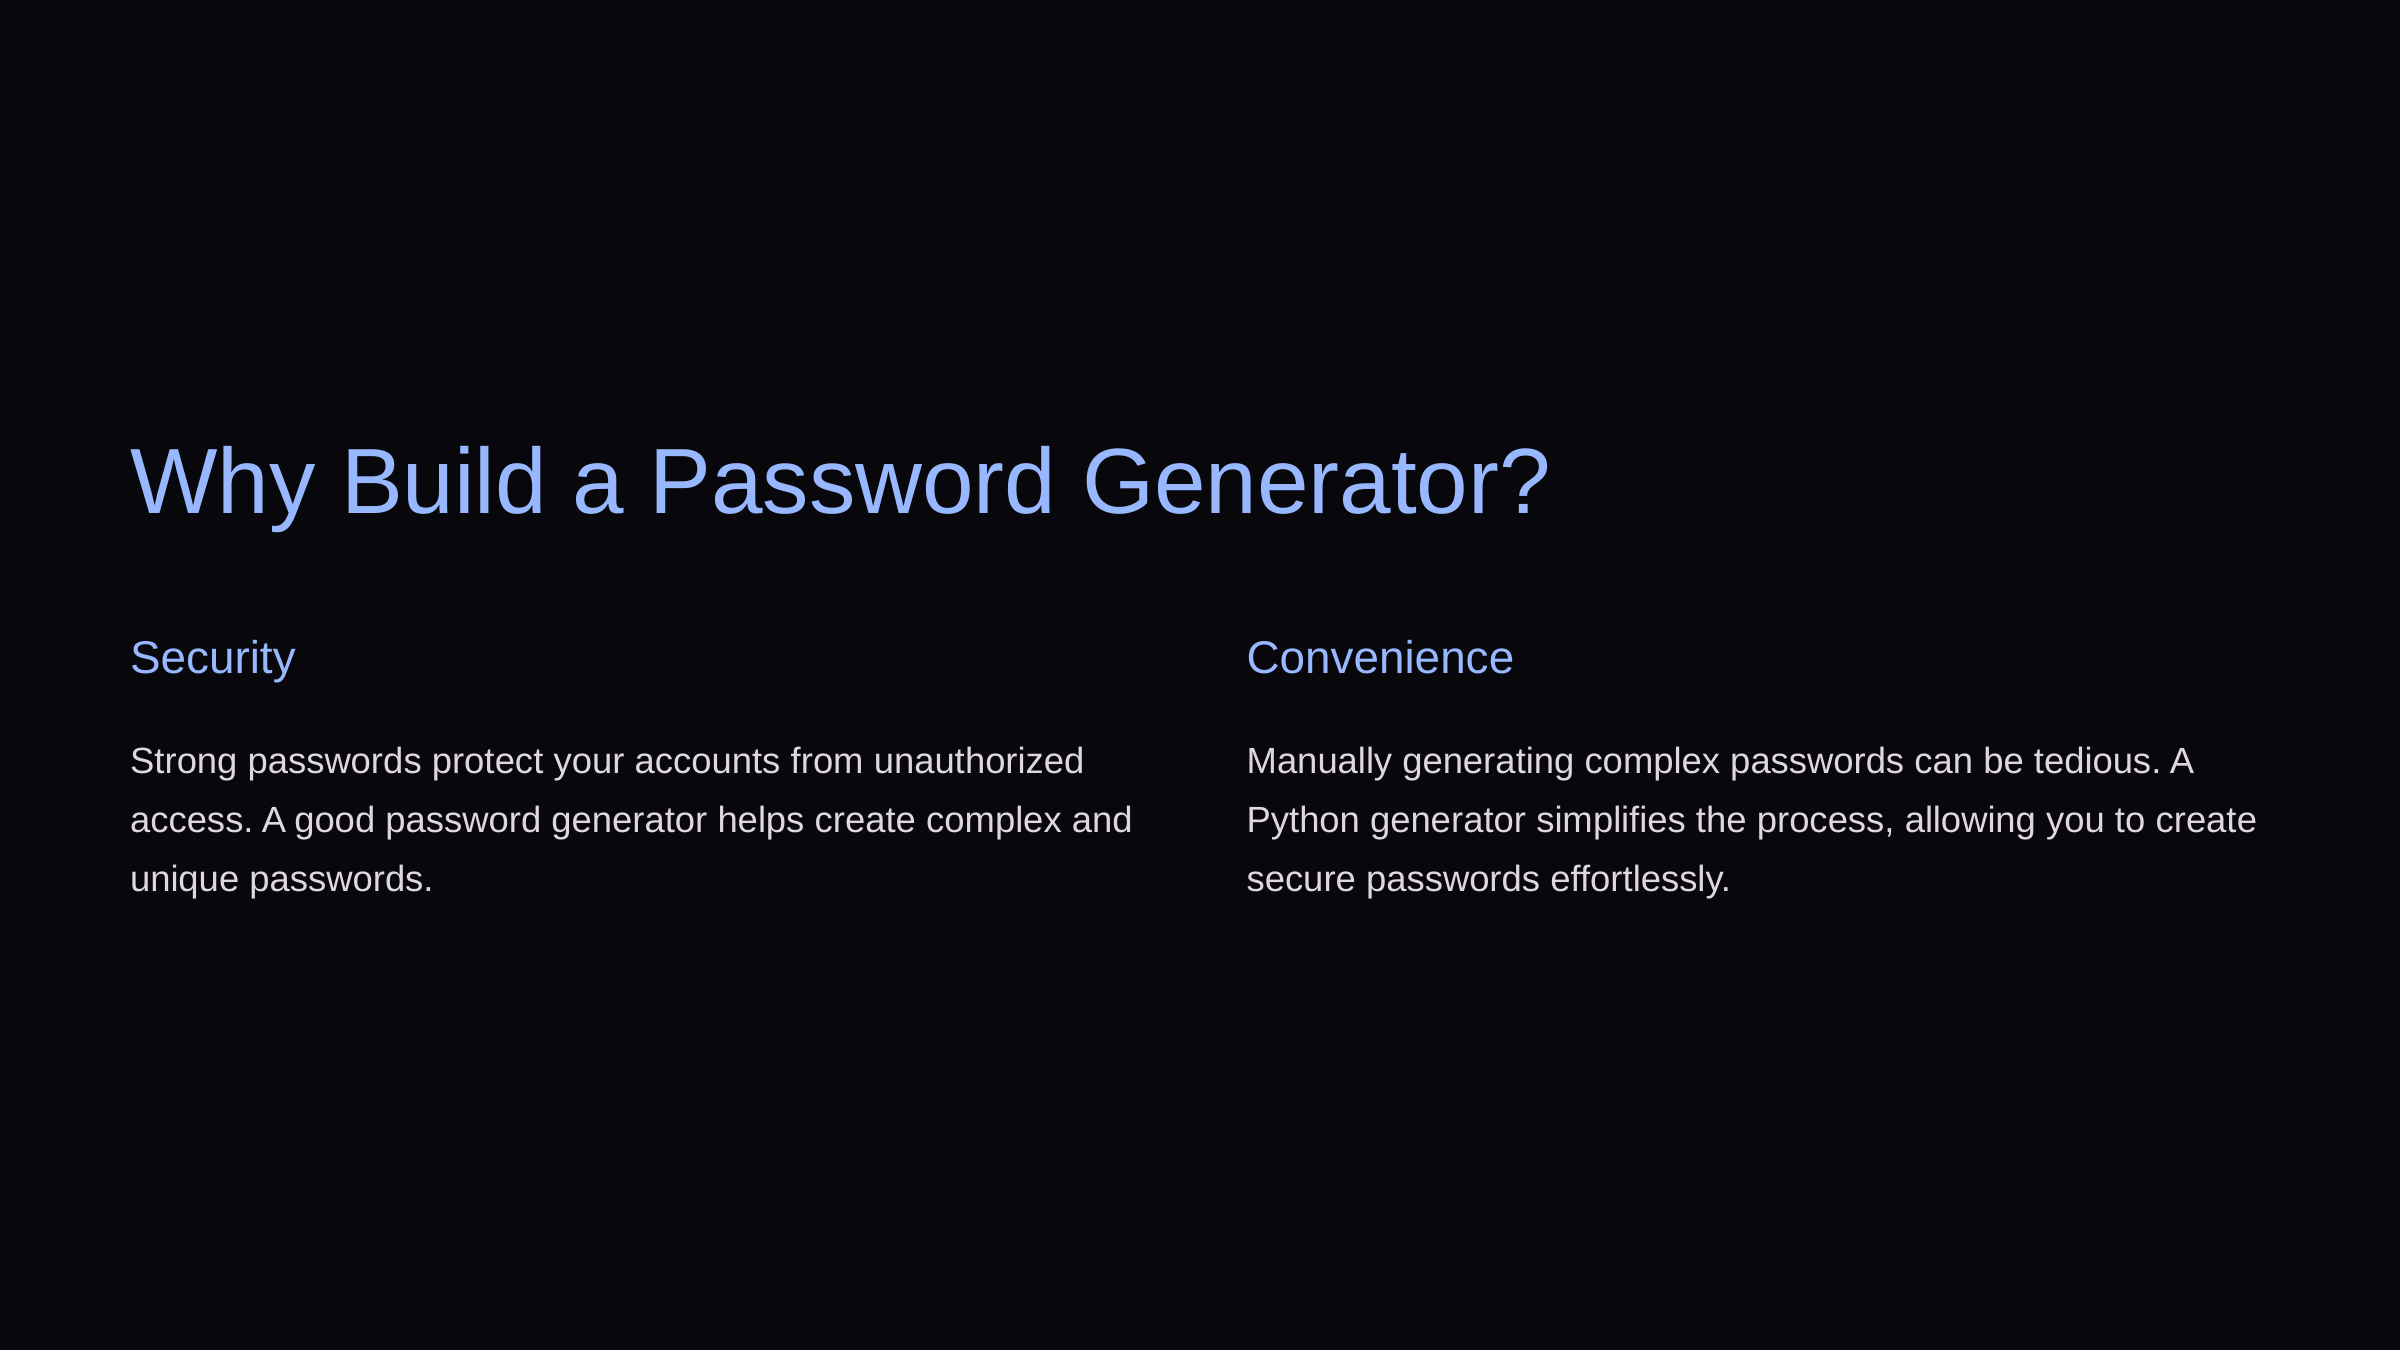

Why Build a Password Generator?
Security
Convenience
Strong passwords protect your accounts from unauthorized access. A good password generator helps create complex and unique passwords.
Manually generating complex passwords can be tedious. A Python generator simplifies the process, allowing you to create secure passwords effortlessly.